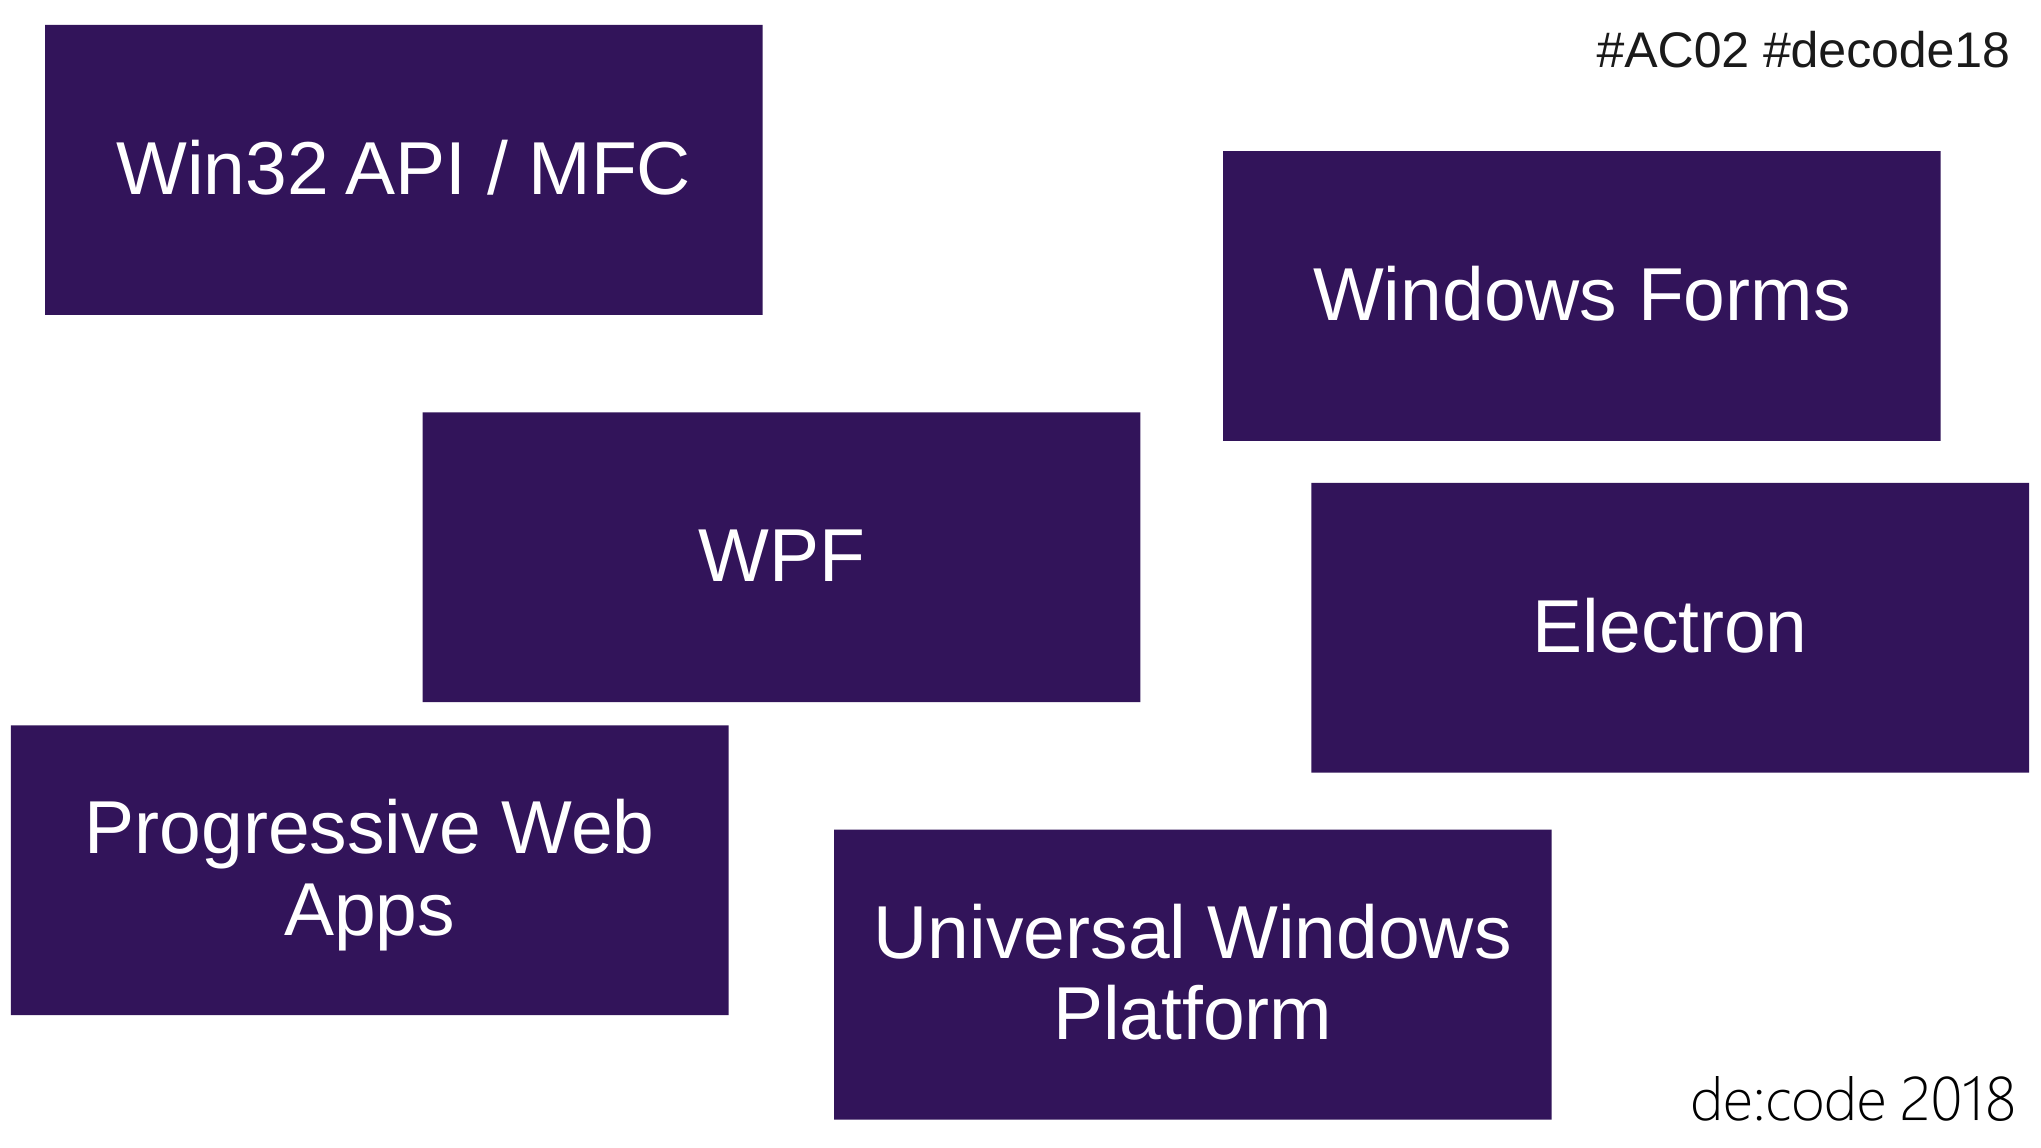

Win32 API / MFC
Windows Forms
WPF
Electron
Progressive Web Apps
Universal Windows Platform